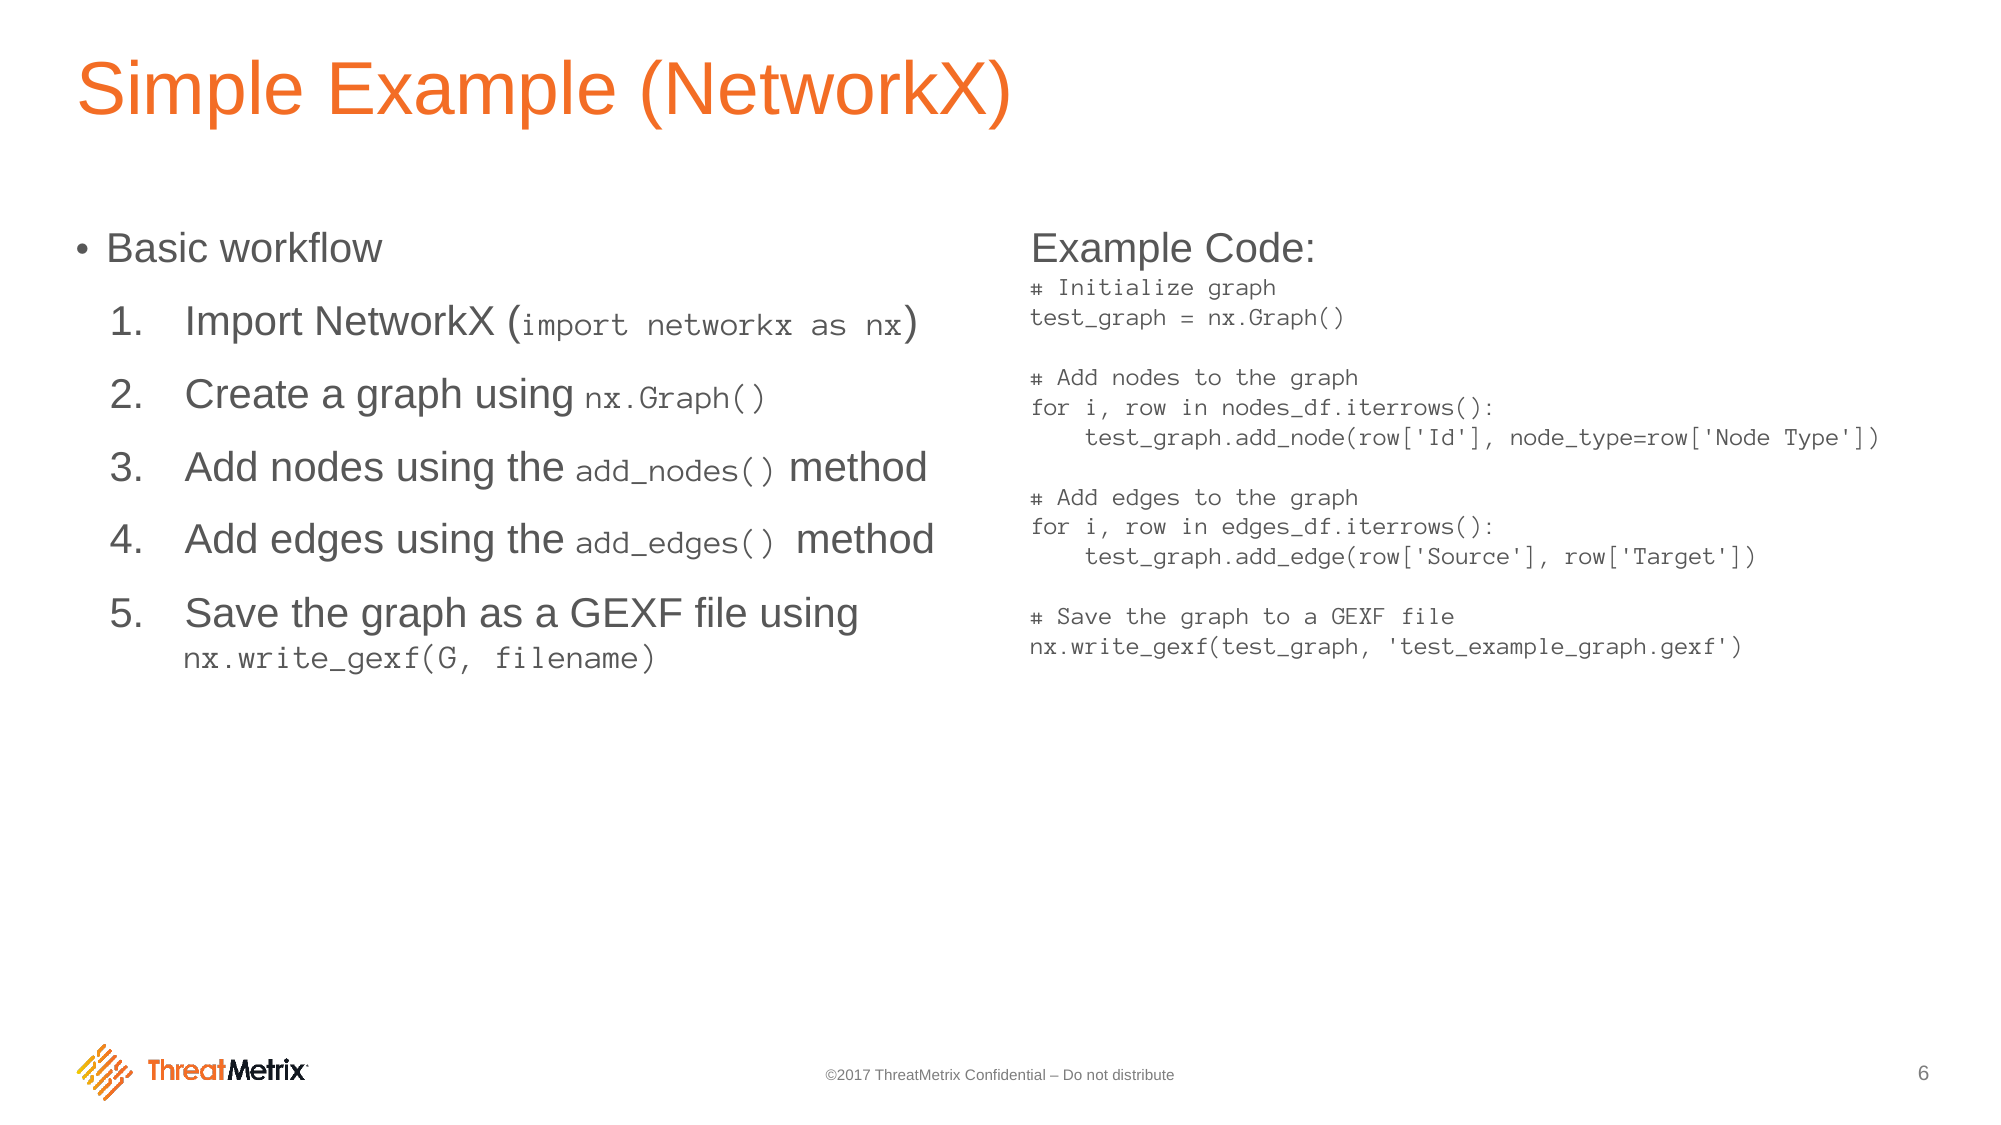

# Simple Example (NetworkX)
Basic workflow
Import NetworkX (import networkx as nx)
Create a graph using nx.Graph()
Add nodes using the add_nodes() method
Add edges using the add_edges() method
Save the graph as a GEXF file using nx.write_gexf(G, filename)

Example Code:
# Initialize graph
test_graph = nx.Graph()

# Add nodes to the graph
for i, row in nodes_df.iterrows():
    test_graph.add_node(row['Id'], node_type=row['Node Type'])

# Add edges to the graph
for i, row in edges_df.iterrows():
    test_graph.add_edge(row['Source'], row['Target'])

# Save the graph to a GEXF file
nx.write_gexf(test_graph, 'test_example_graph.gexf')
6
©2017 ThreatMetrix Confidential – Do not distribute